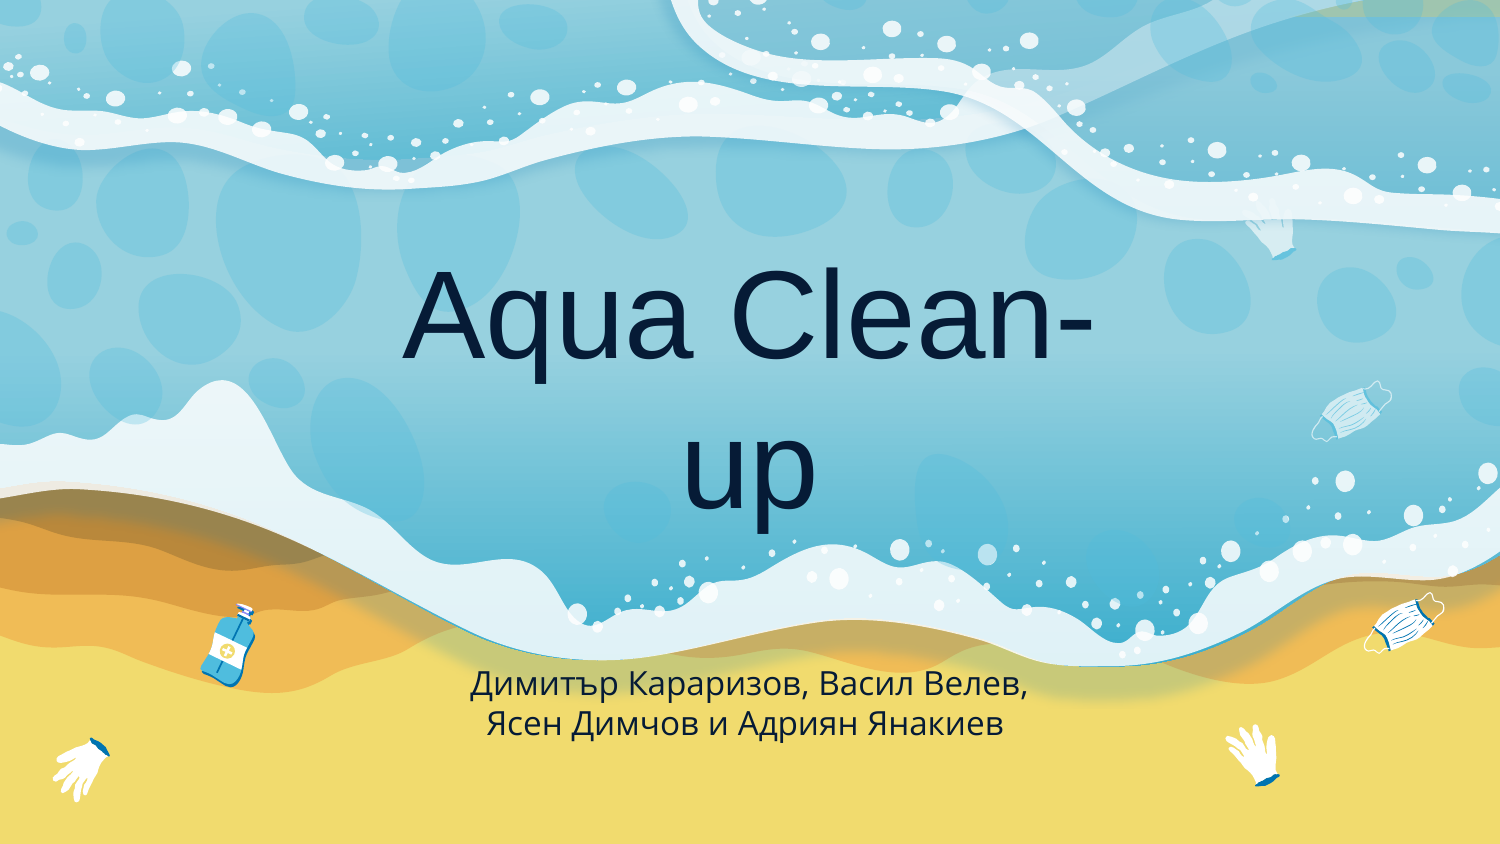

# Aqua Clean-up

Димитър Караризов, Васил Велев,
Ясен Димчов и Адриян Янакиев